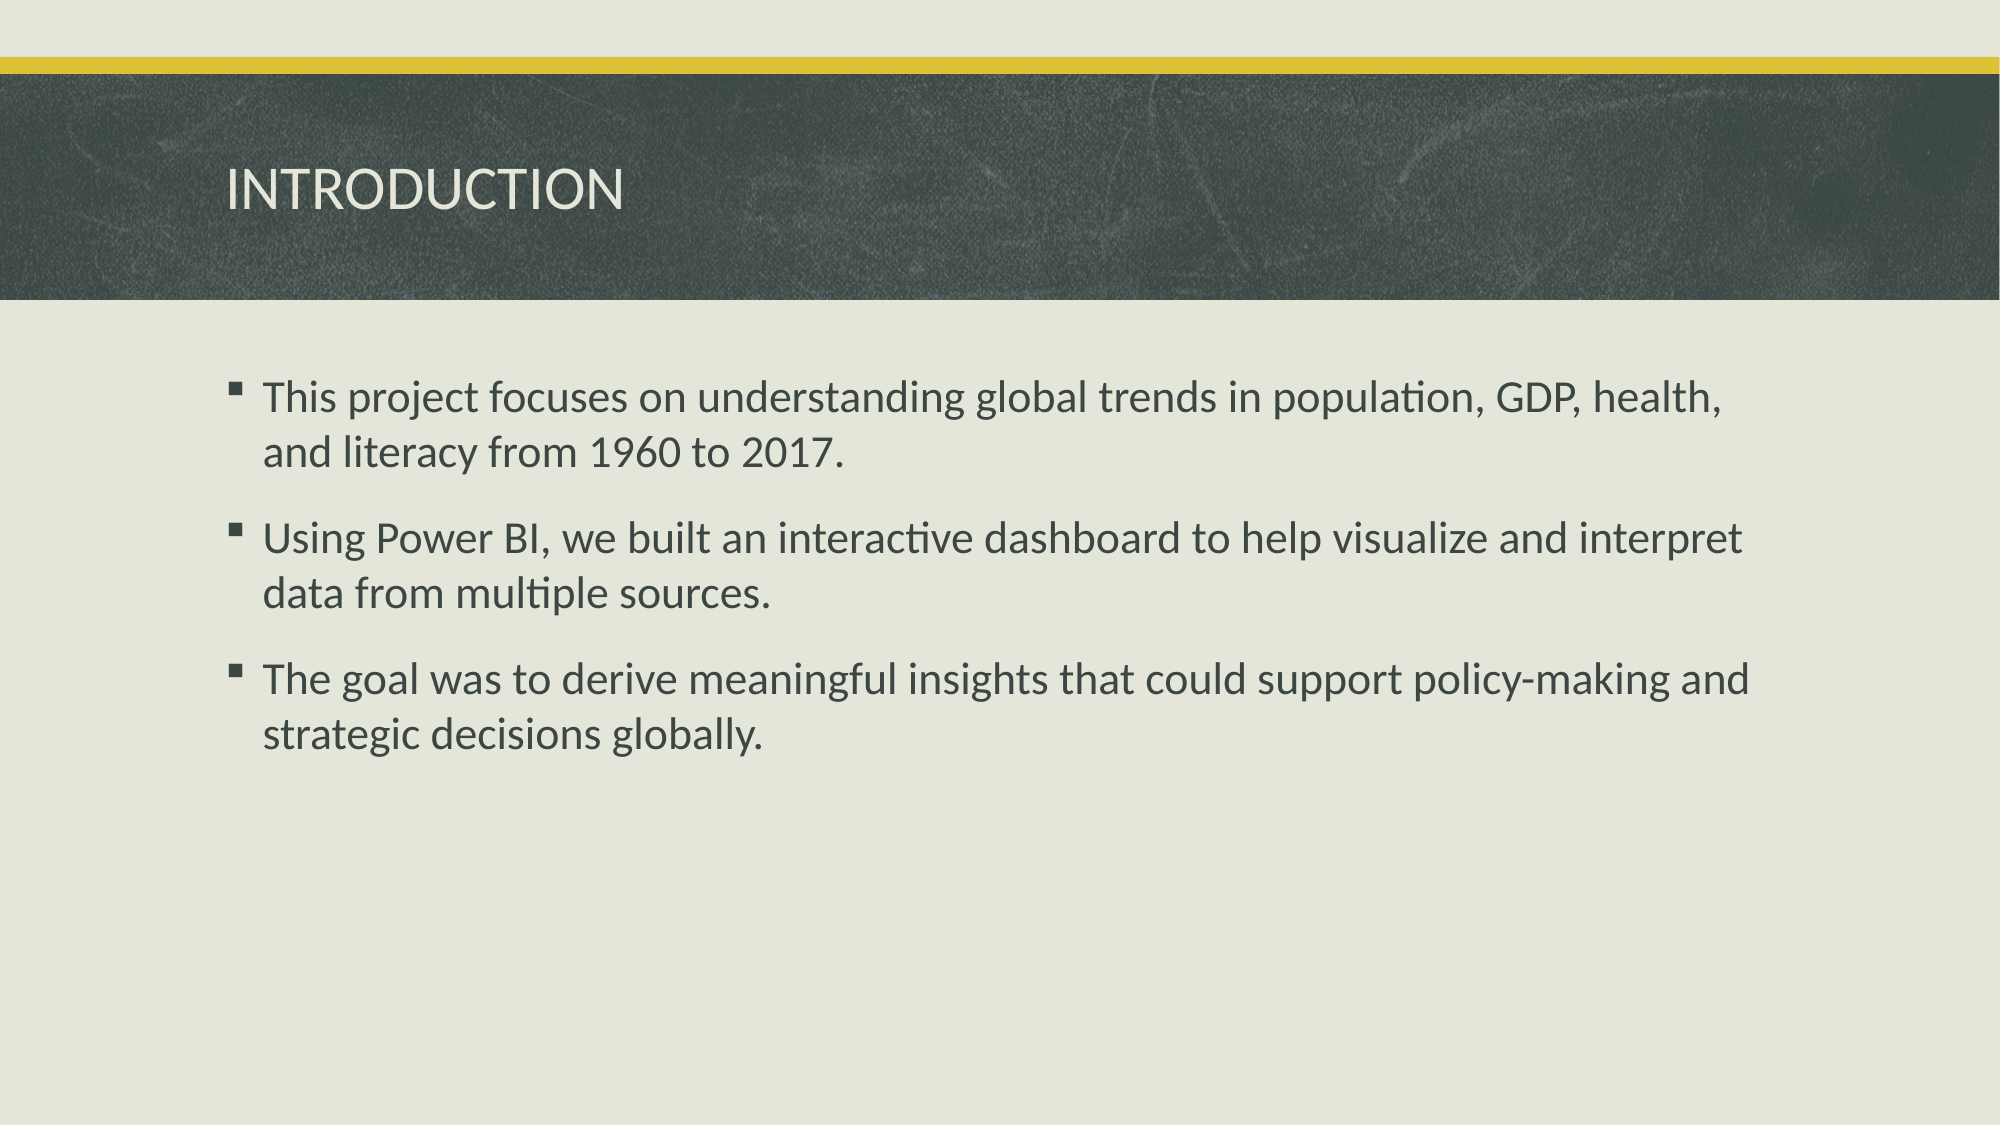

# INTRODUCTION
This project focuses on understanding global trends in population, GDP, health, and literacy from 1960 to 2017.
Using Power BI, we built an interactive dashboard to help visualize and interpret data from multiple sources.
The goal was to derive meaningful insights that could support policy-making and strategic decisions globally.